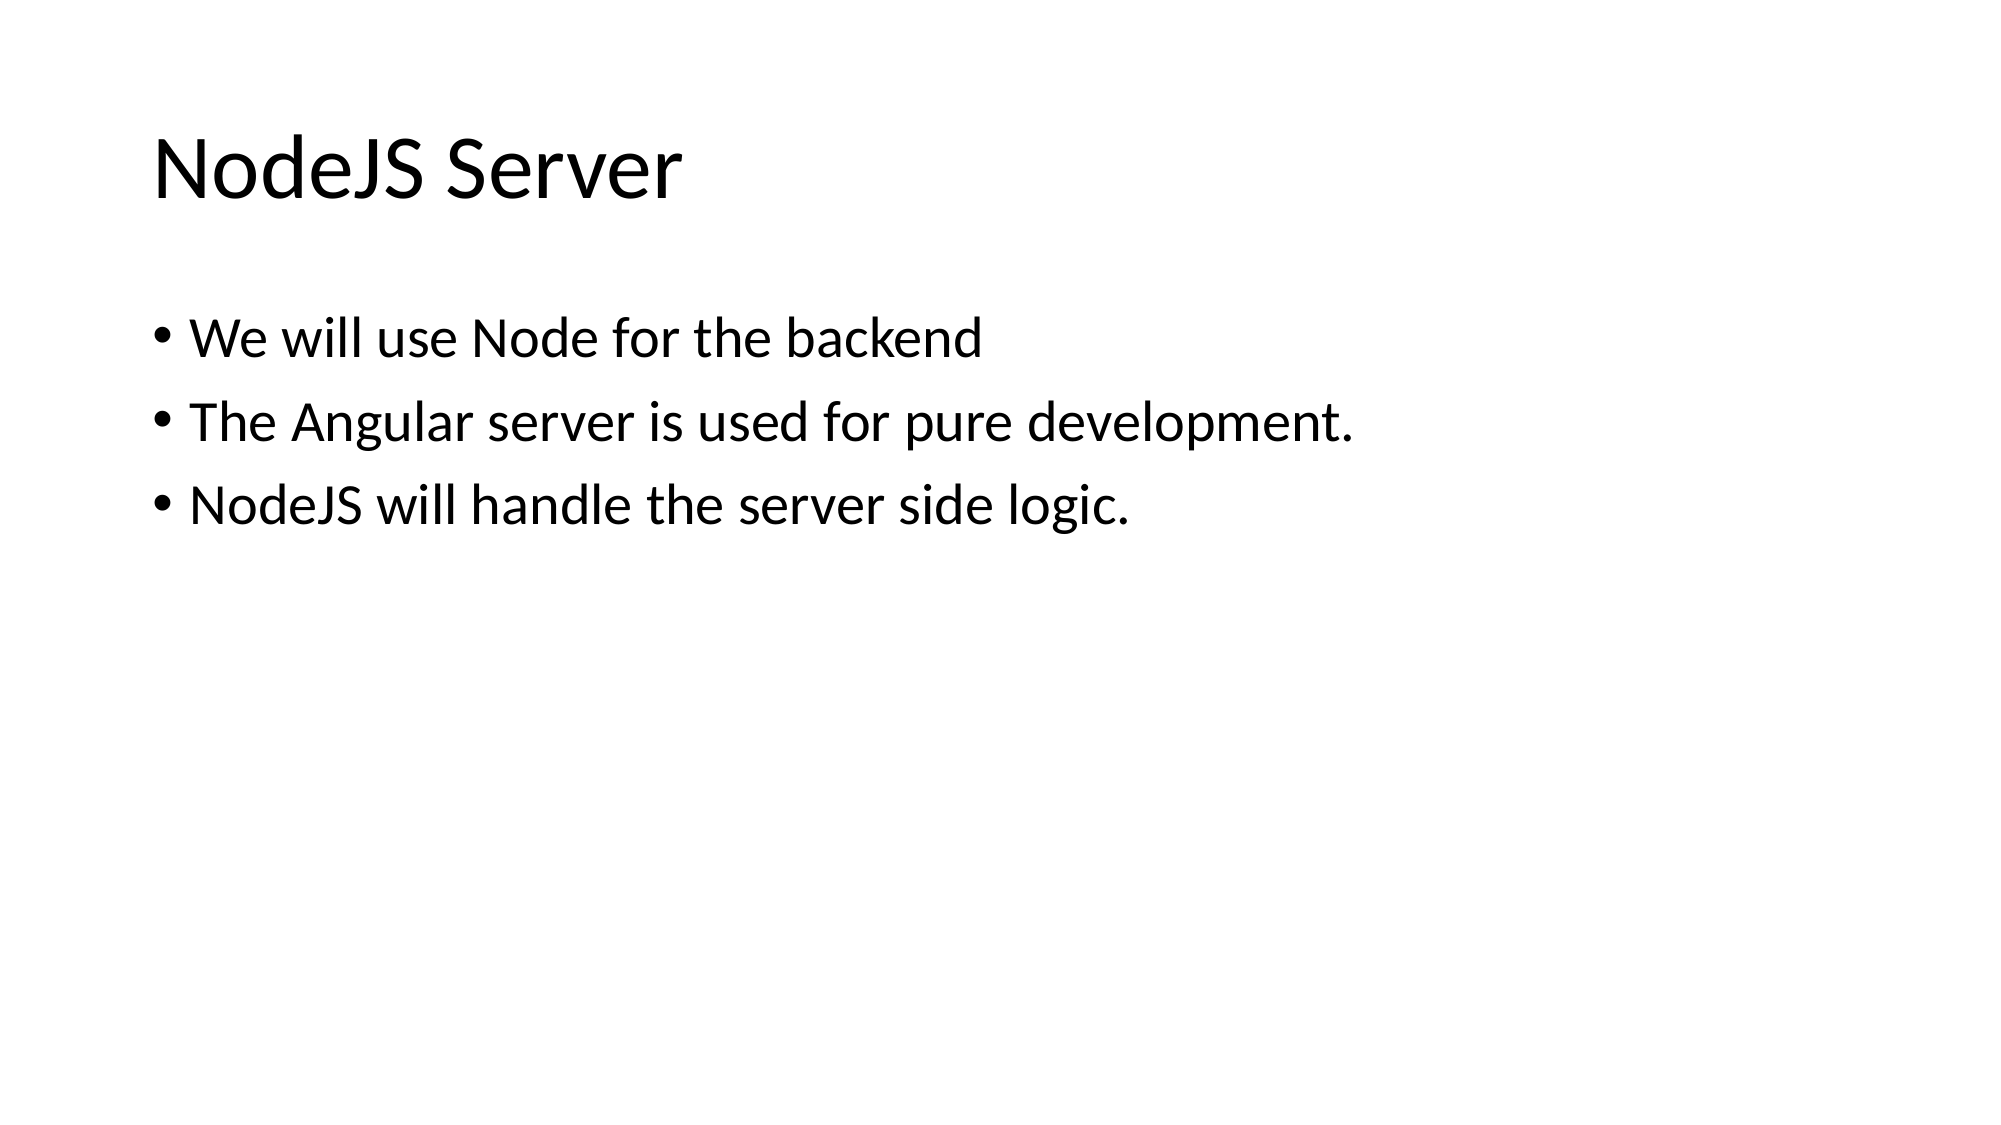

# NodeJS Server
We will use Node for the backend
The Angular server is used for pure development.
NodeJS will handle the server side logic.